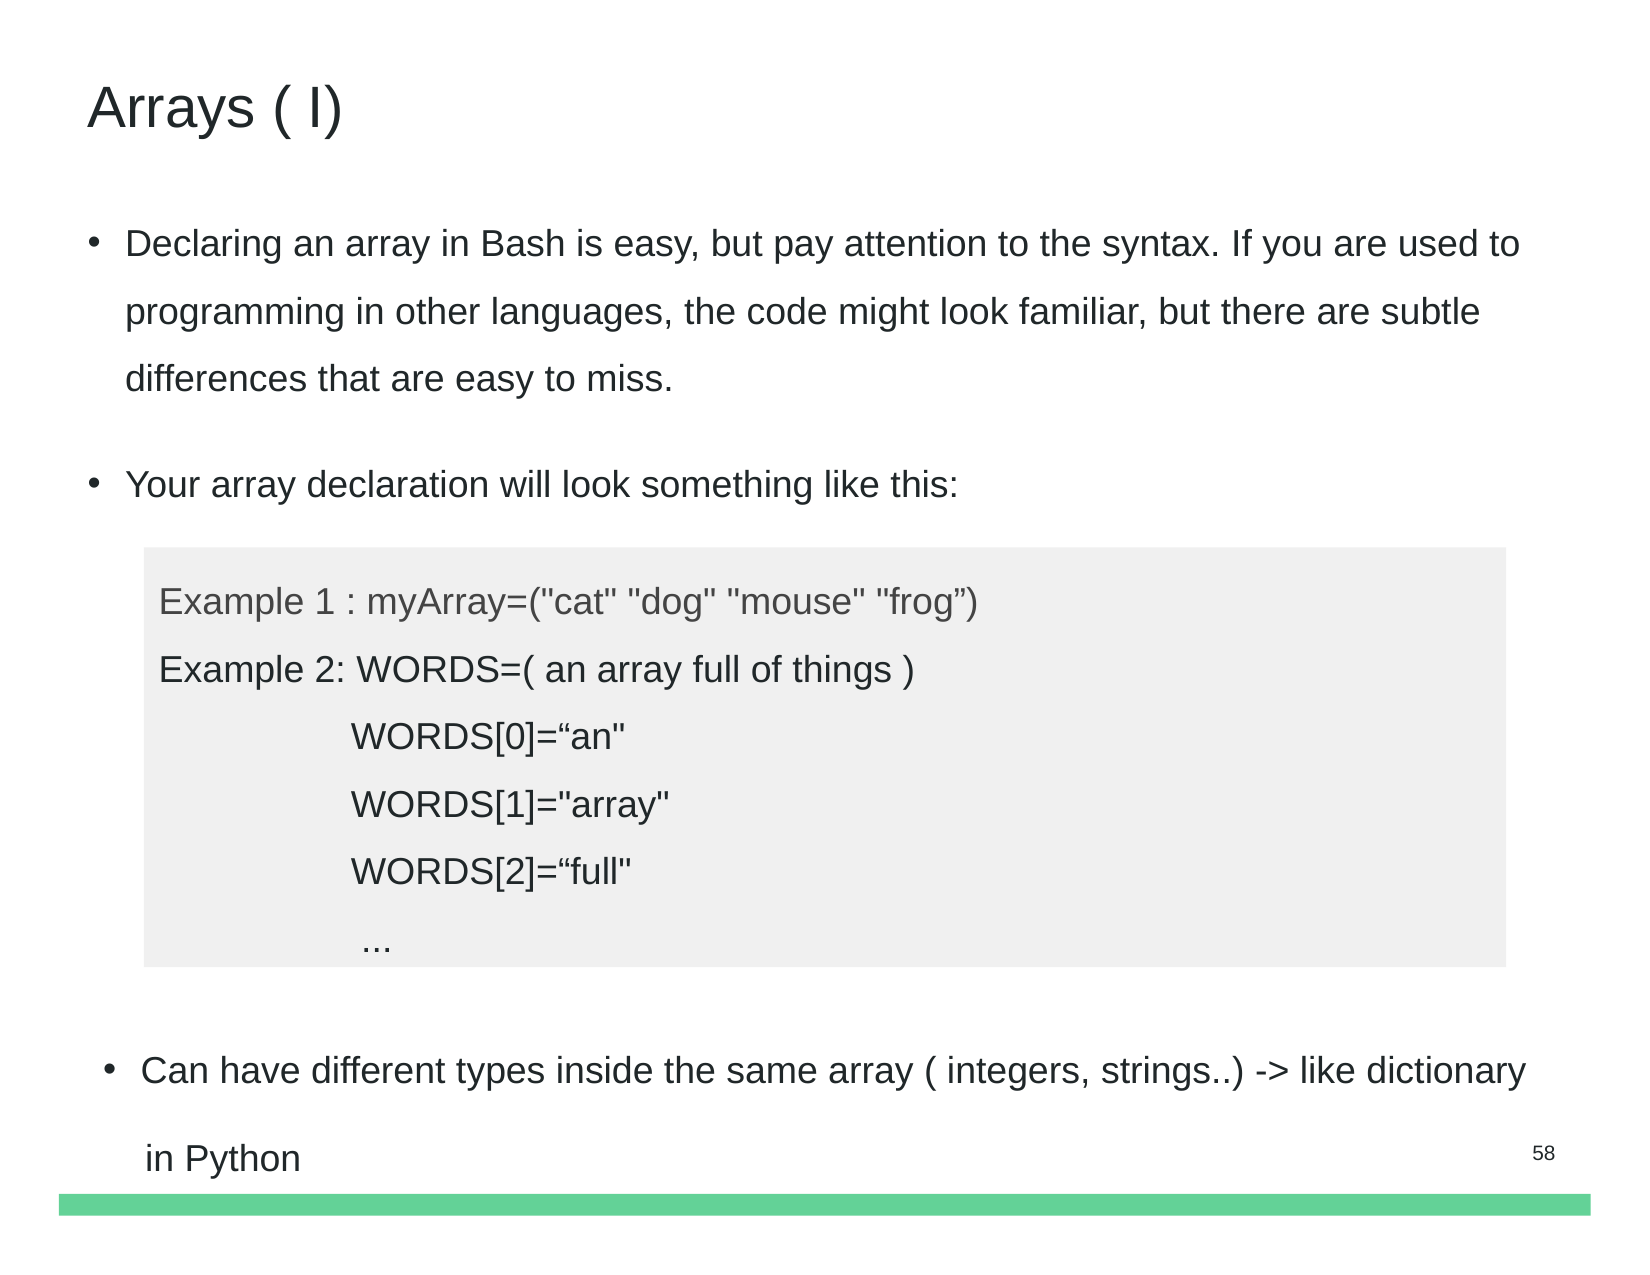

# Arrays ( I)
Declaring an array in Bash is easy, but pay attention to the syntax. If you are used to programming in other languages, the code might look familiar, but there are subtle differences that are easy to miss.
Your array declaration will look something like this:
Example 1 : myArray=("cat" "dog" "mouse" "frog”)
Example 2: WORDS=( an array full of things )
	    WORDS[0]=“an"
	    WORDS[1]="array"
	    WORDS[2]=“full"
	     ...
Can have different types inside the same array ( integers, strings..) -> like dictionary
    in Python
58